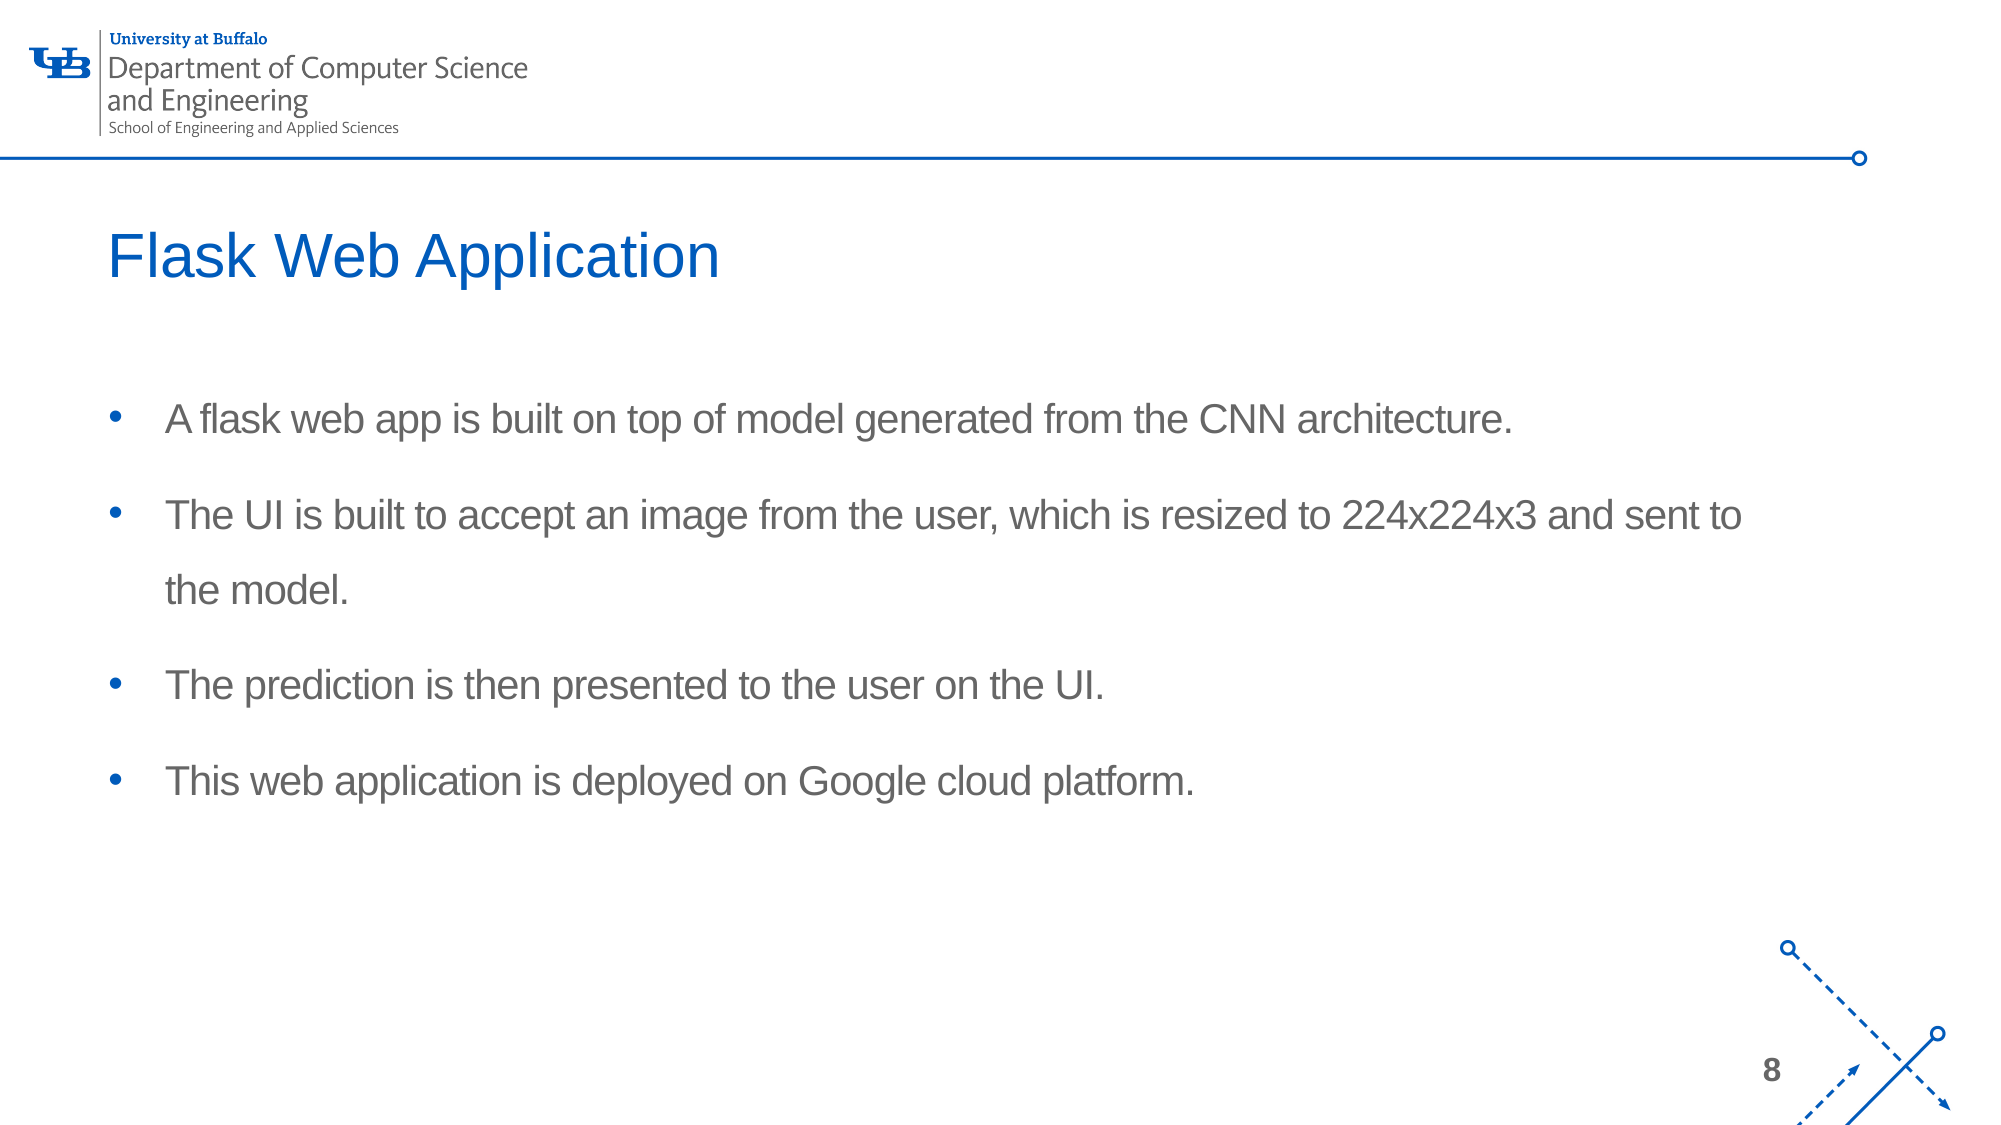

# Flask Web Application
A flask web app is built on top of model generated from the CNN architecture.
The UI is built to accept an image from the user, which is resized to 224x224x3 and sent to the model.
The prediction is then presented to the user on the UI.
This web application is deployed on Google cloud platform.